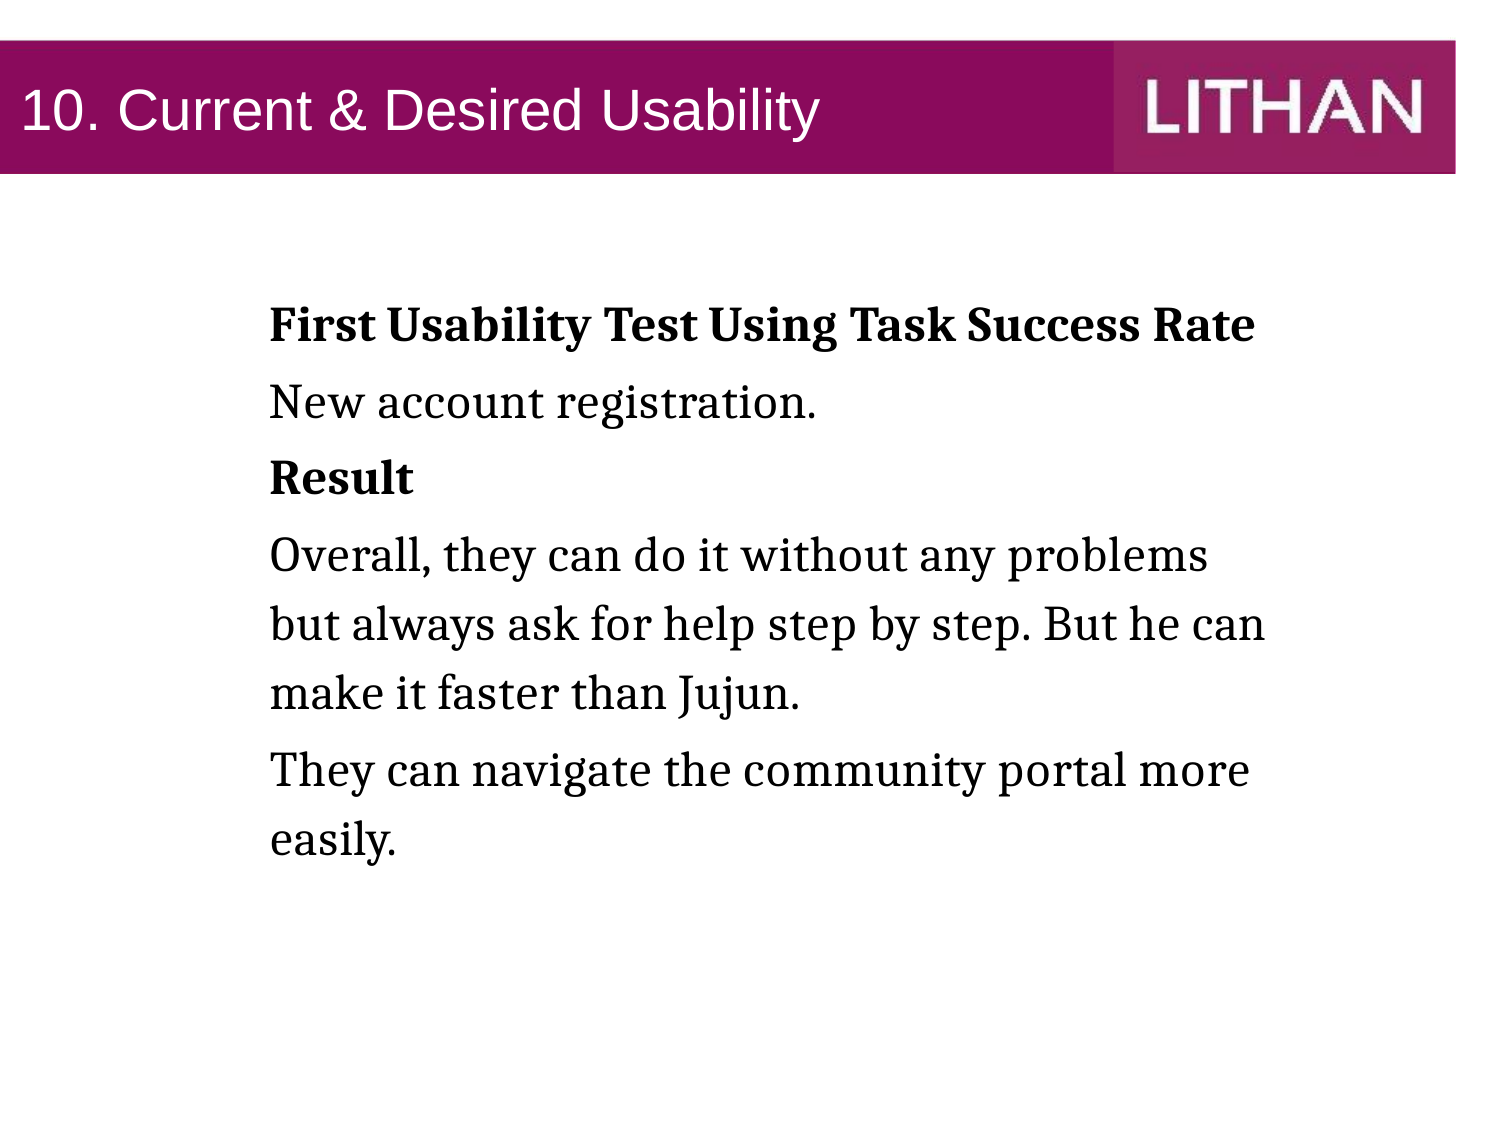

# 10. Current & Desired Usability
First Usability Test Using Task Success Rate
New account registration.
Result
Overall, they can do it without any problems but always ask for help step by step. But he can make it faster than Jujun.
They can navigate the community portal more easily.